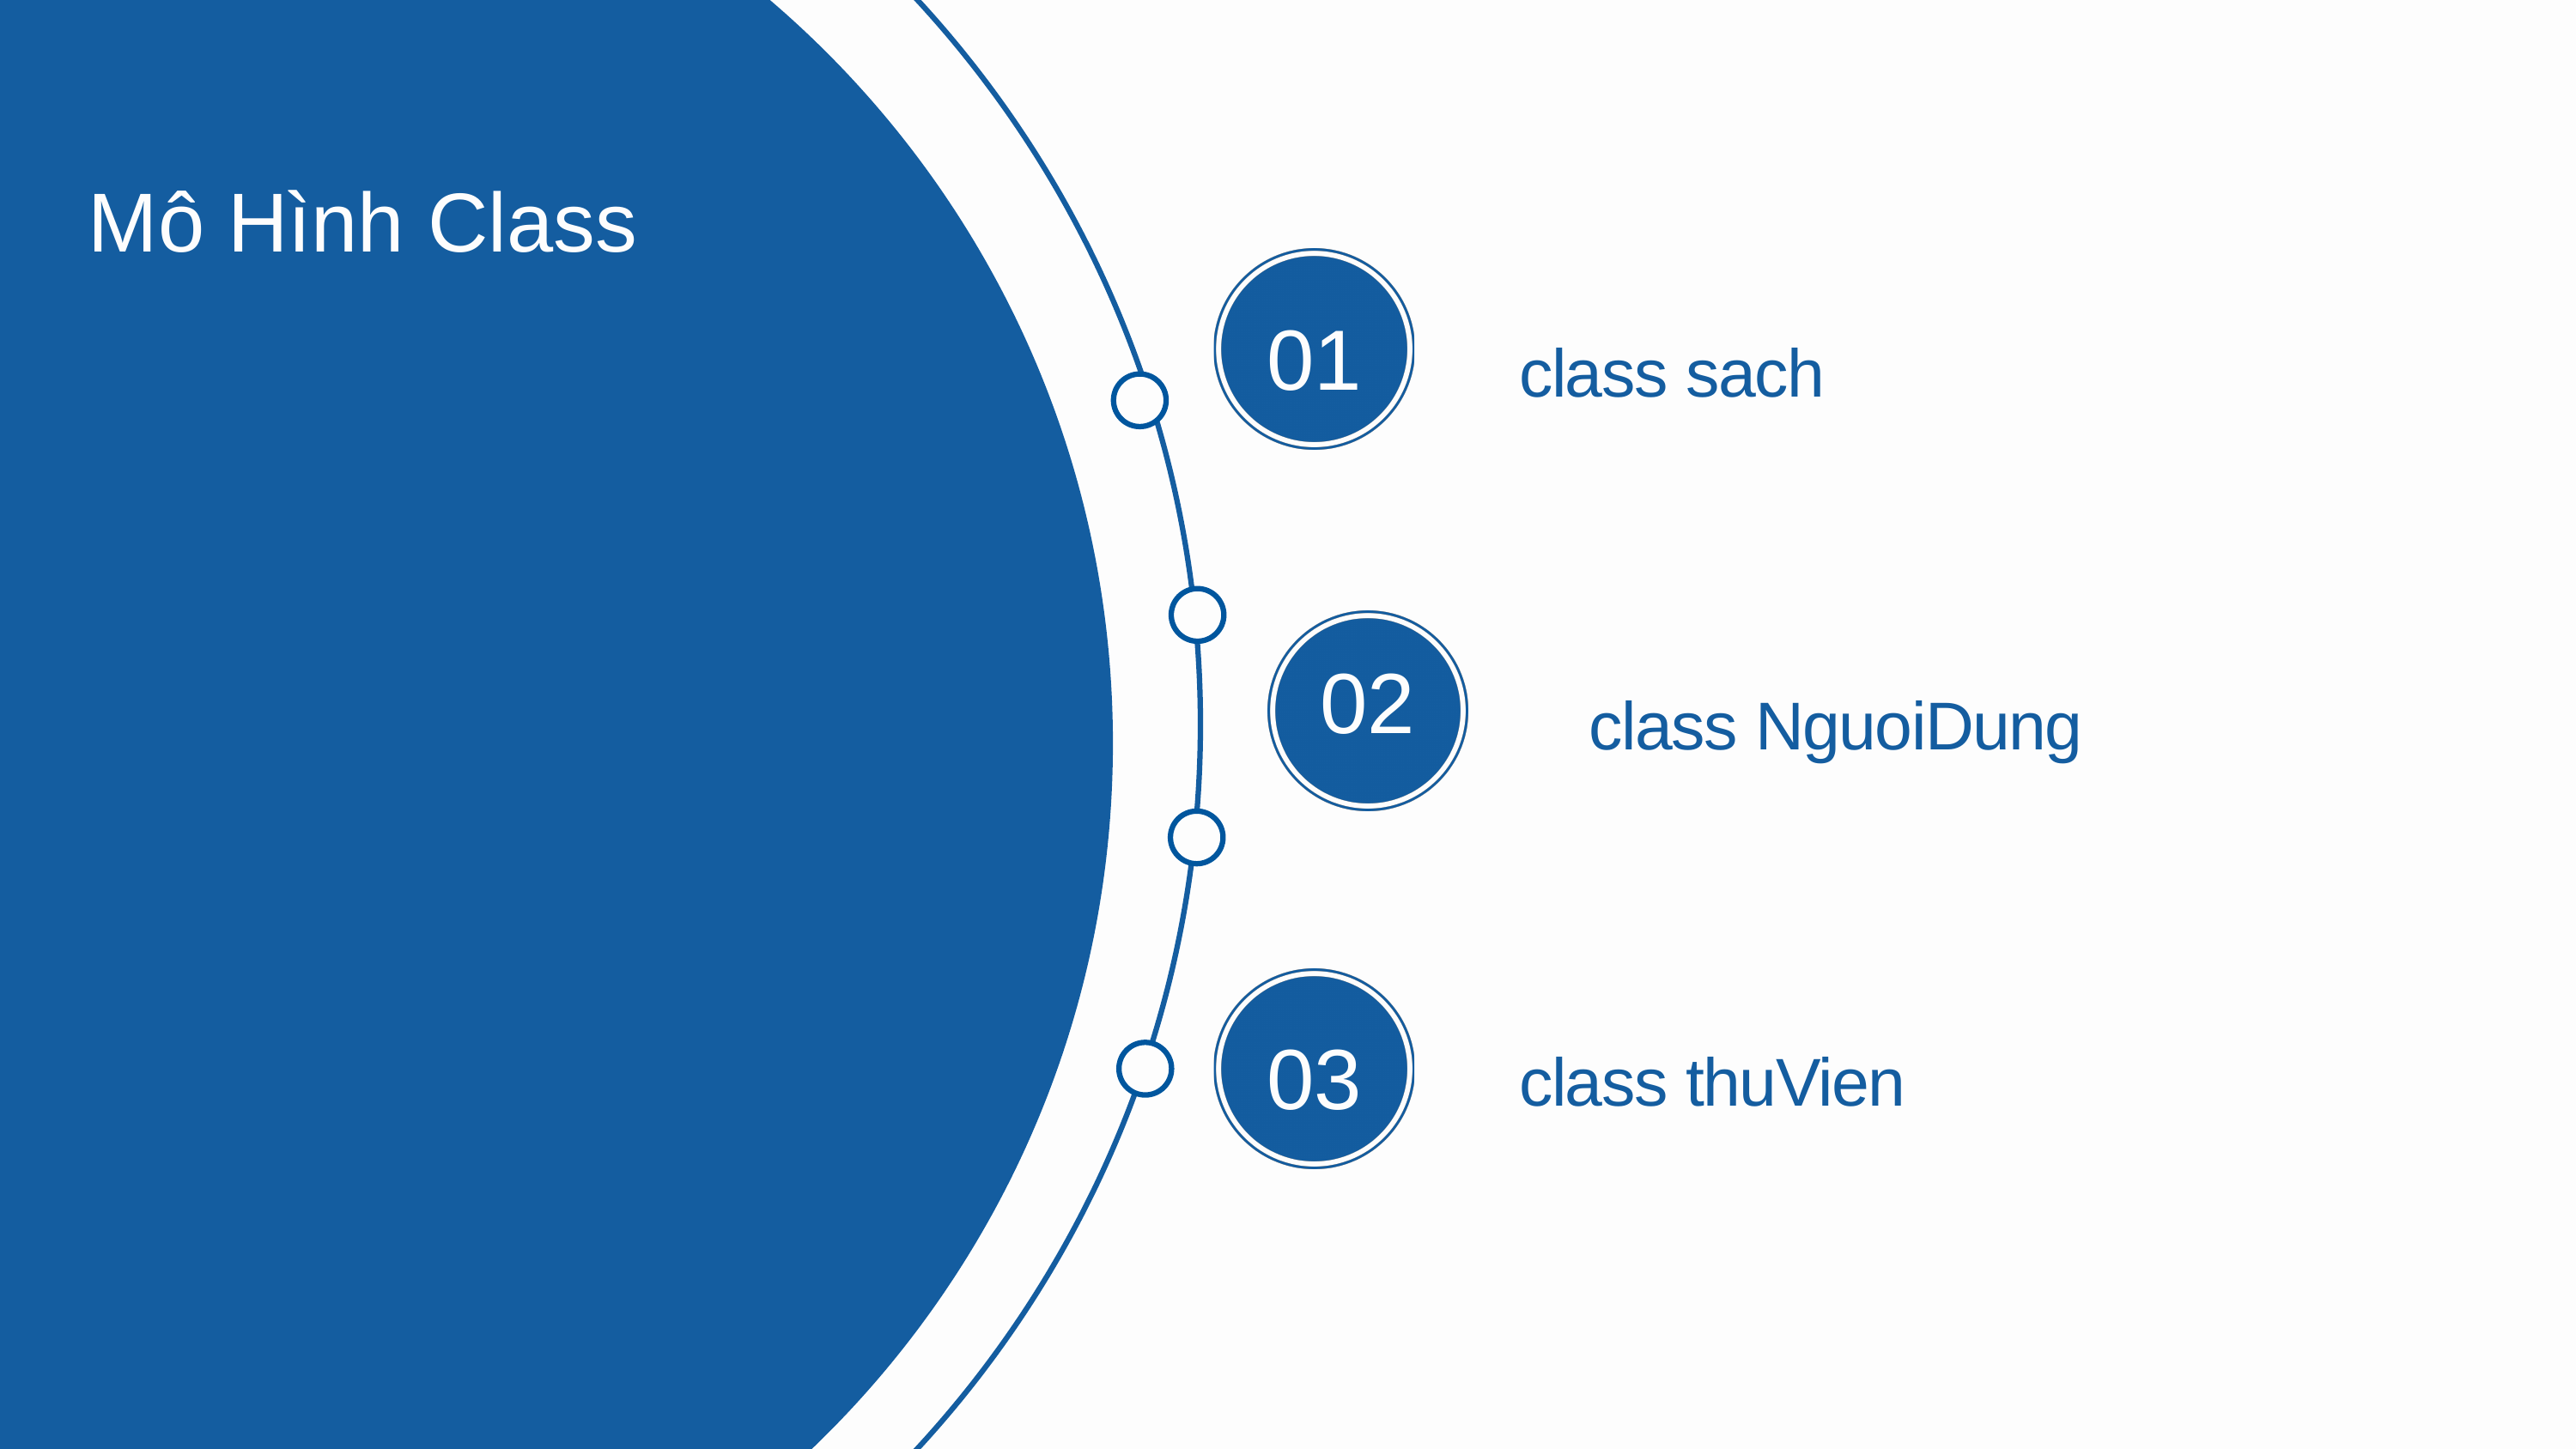

Mô Hình Class

01
class sach

02
class NguoiDung

03
class thuVien